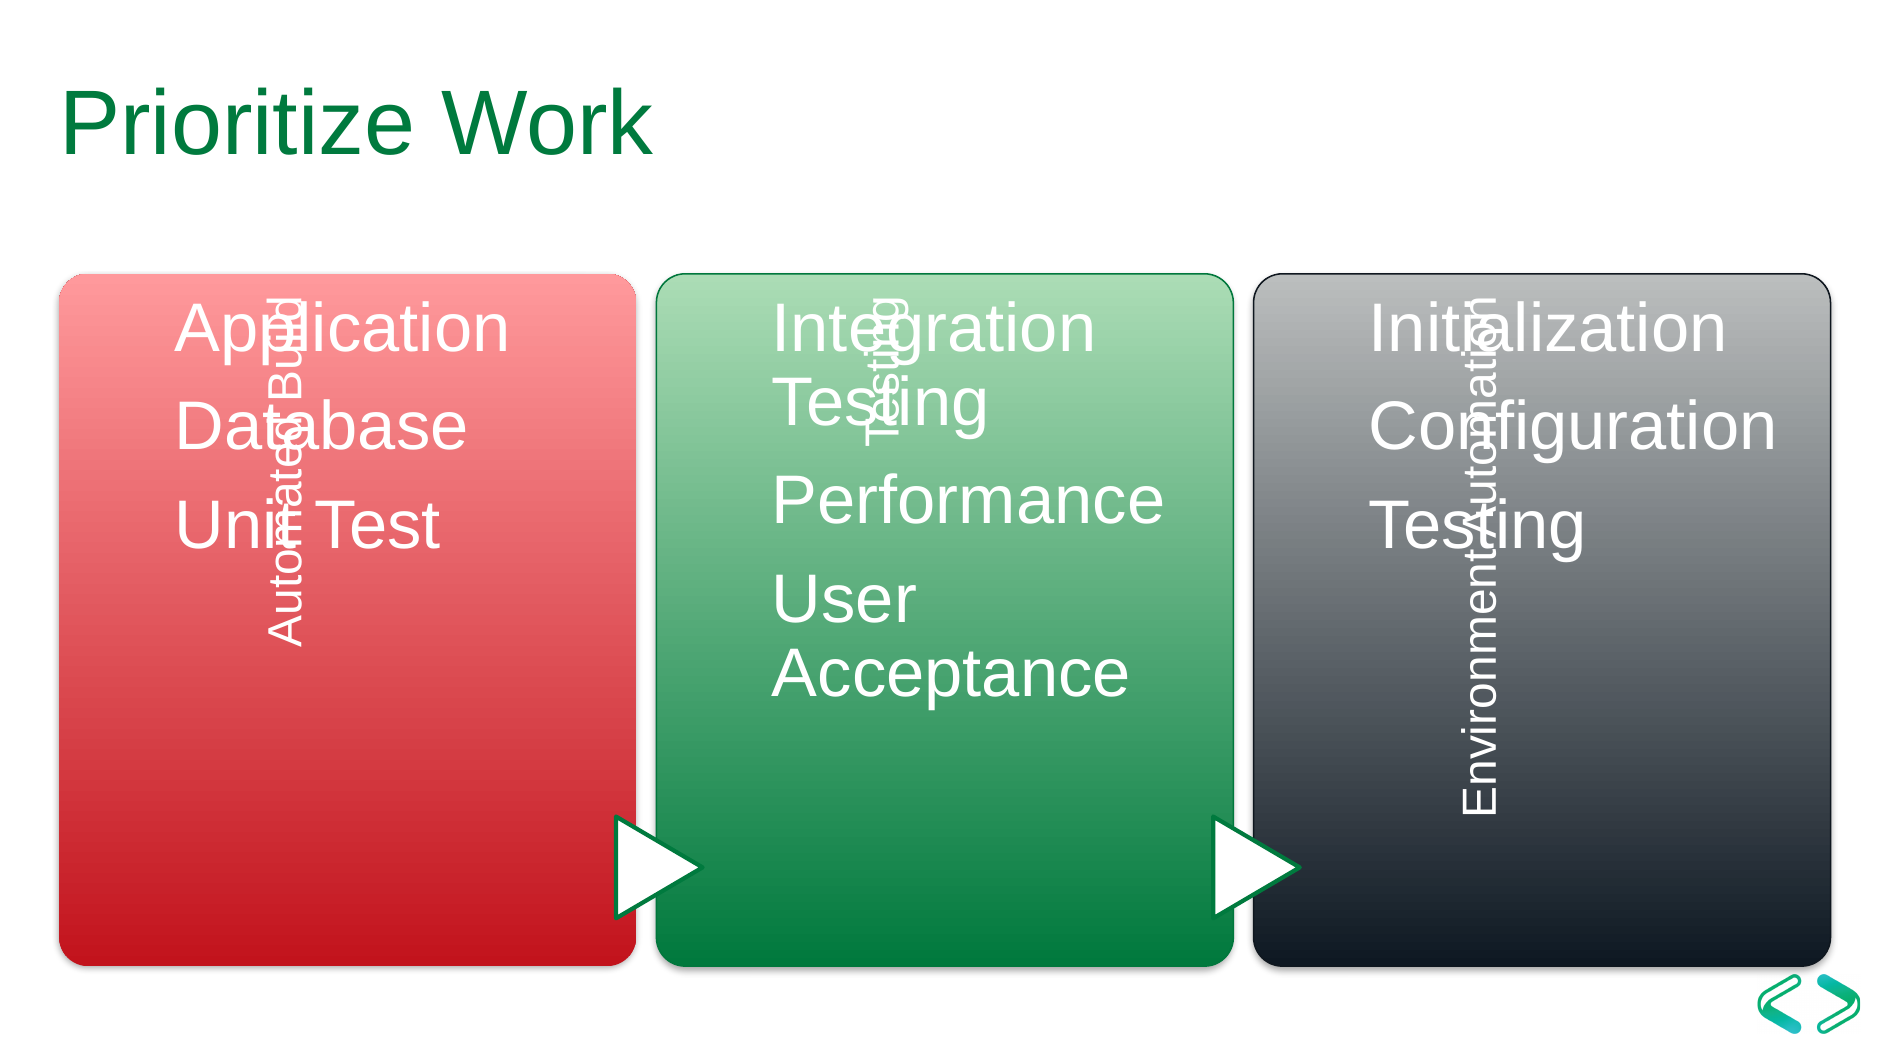

# Prioritize Work
Automated Build
Application
Database
Unit Test
Testing
Integration Testing
Performance
User Acceptance
Environment Automation
Initialization
Configuration
Testing